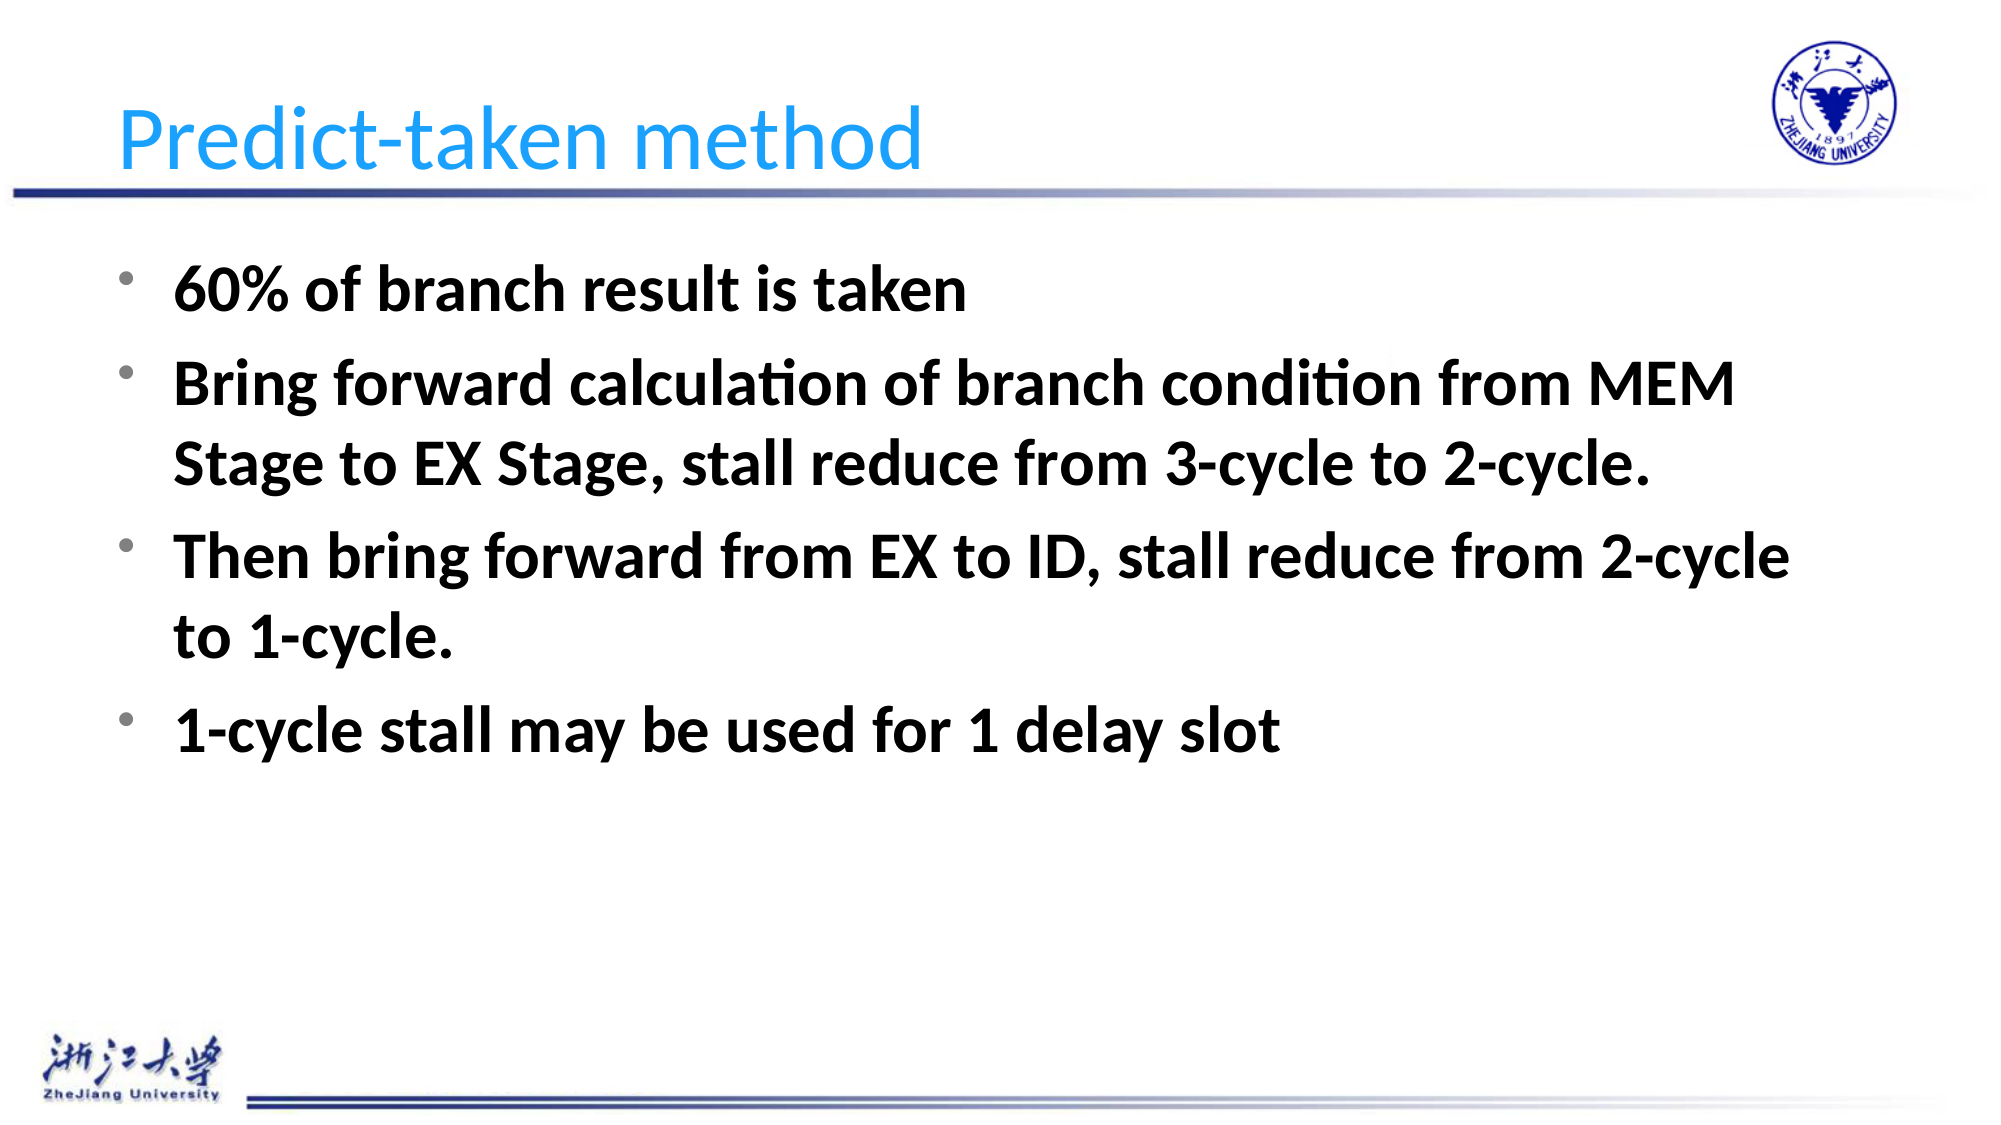

# Predict-taken method
60% of branch result is taken
Bring forward calculation of branch condition from MEM Stage to EX Stage, stall reduce from 3-cycle to 2-cycle.
Then bring forward from EX to ID, stall reduce from 2-cycle  to 1-cycle.
1-cycle stall may be used for 1 delay slot